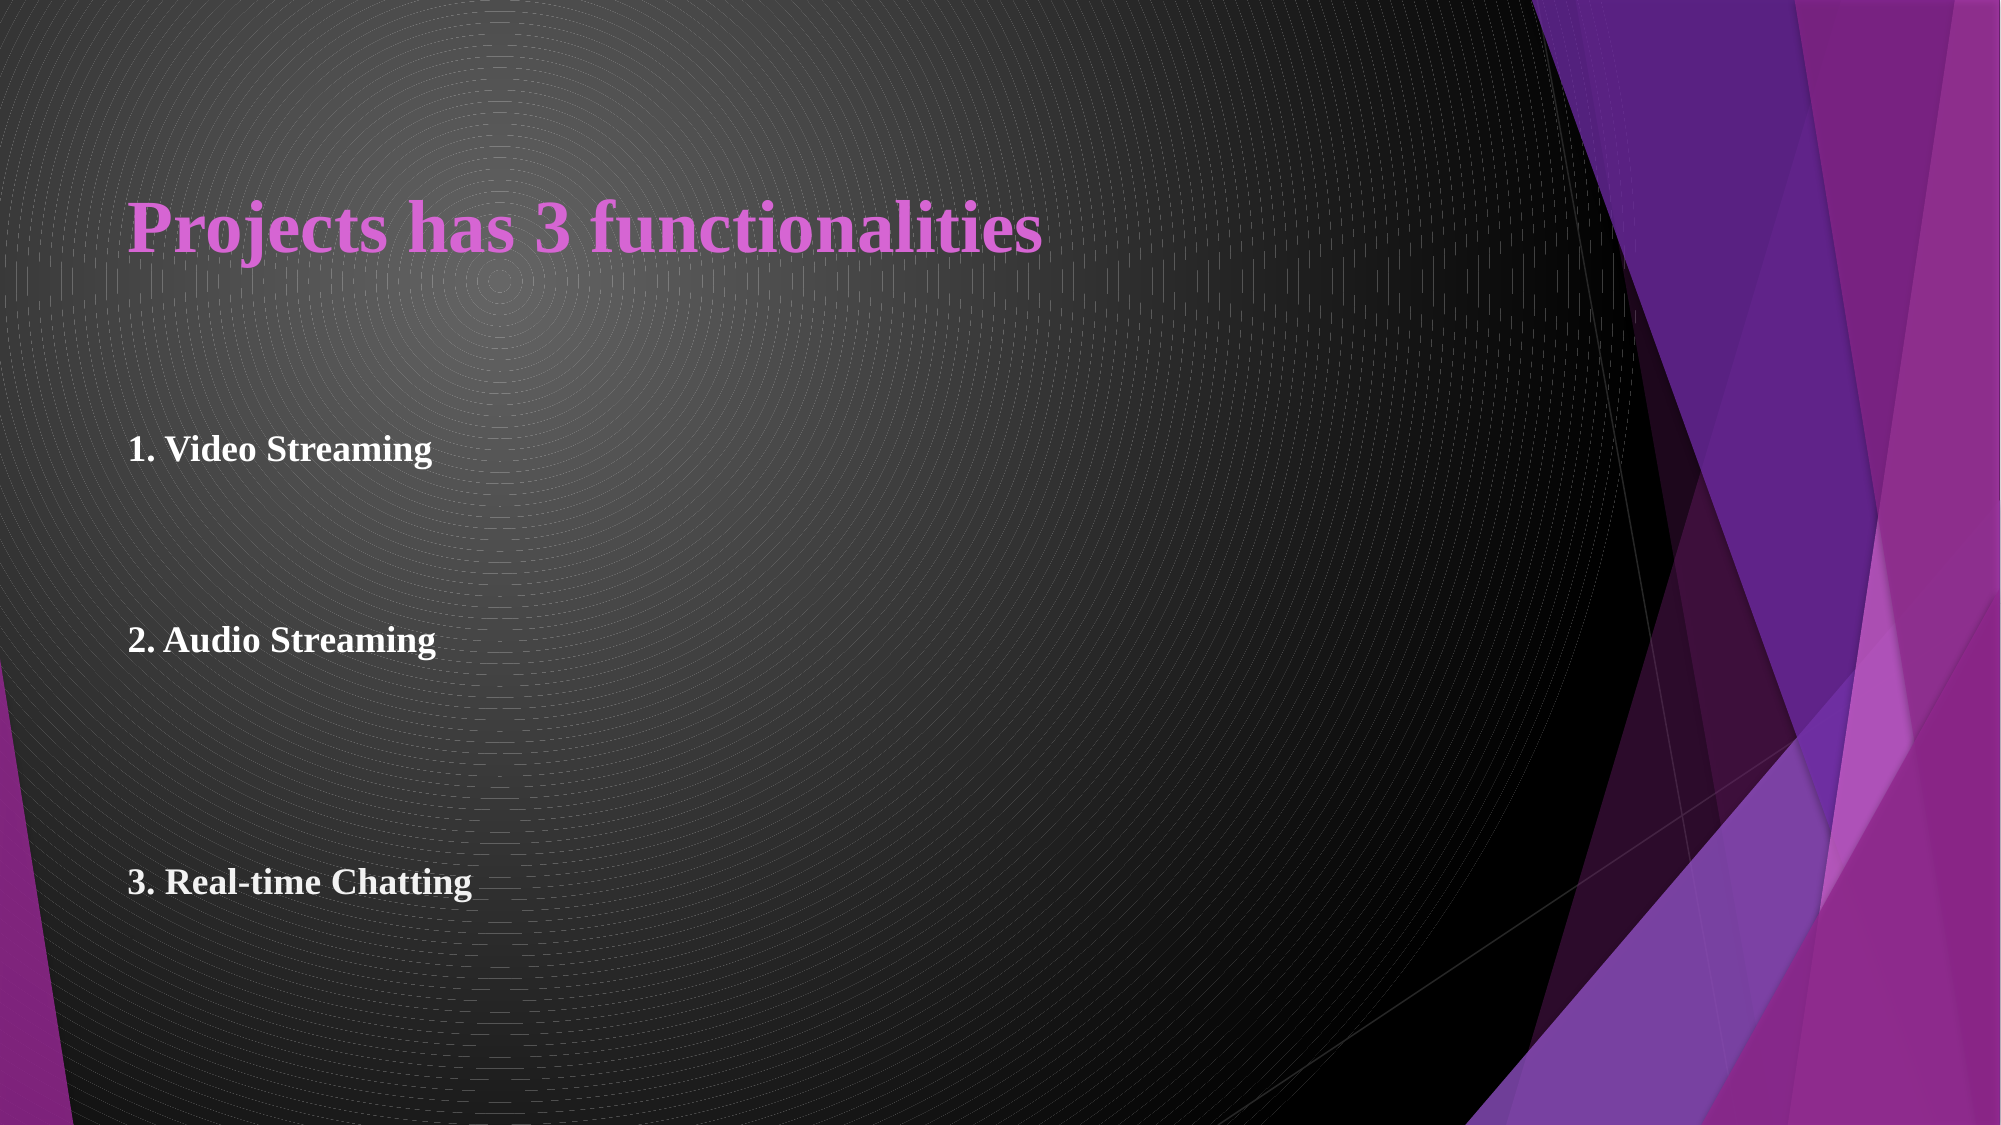

# Projects has 3 functionalities
1. Video Streaming

2. Audio Streaming
3. Real-time Chatting
.